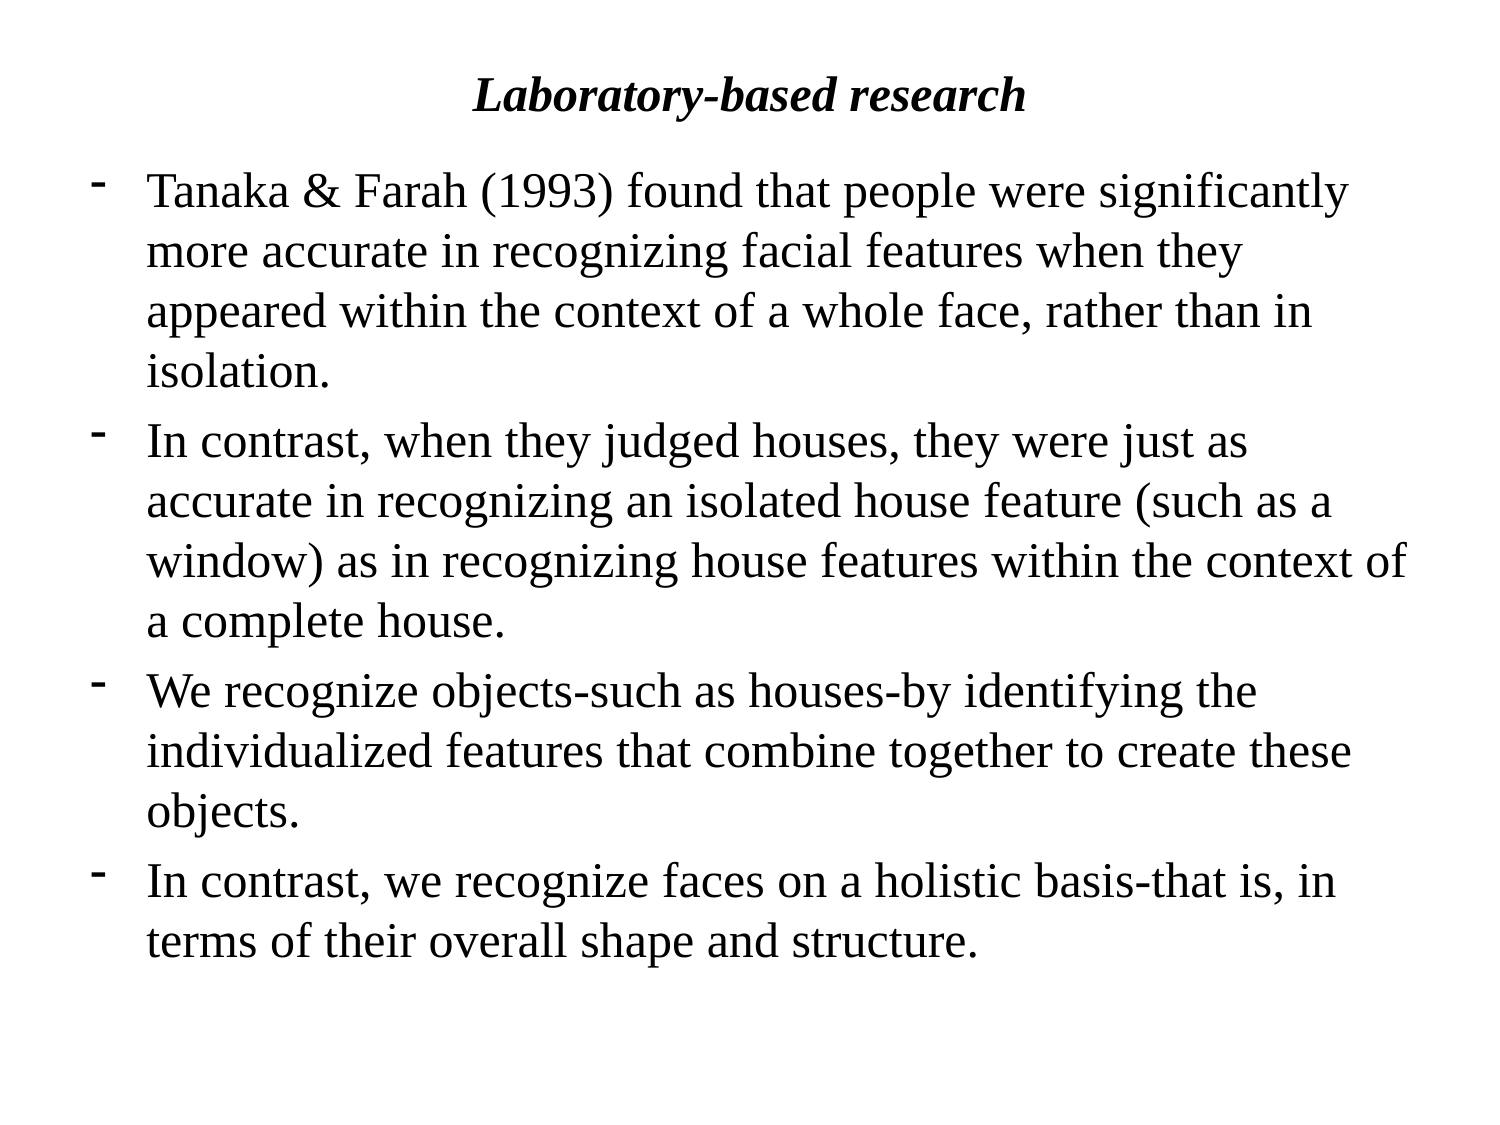

# Laboratory-based research
Tanaka & Farah (1993) found that people were significantly more accurate in recognizing facial features when they appeared within the context of a whole face, rather than in isolation.
In contrast, when they judged houses, they were just as accurate in recognizing an isolated house feature (such as a window) as in recognizing house features within the context of a complete house.
We recognize objects-such as houses-by identifying the individualized features that combine together to create these objects.
In contrast, we recognize faces on a holistic basis-that is, in terms of their overall shape and structure.